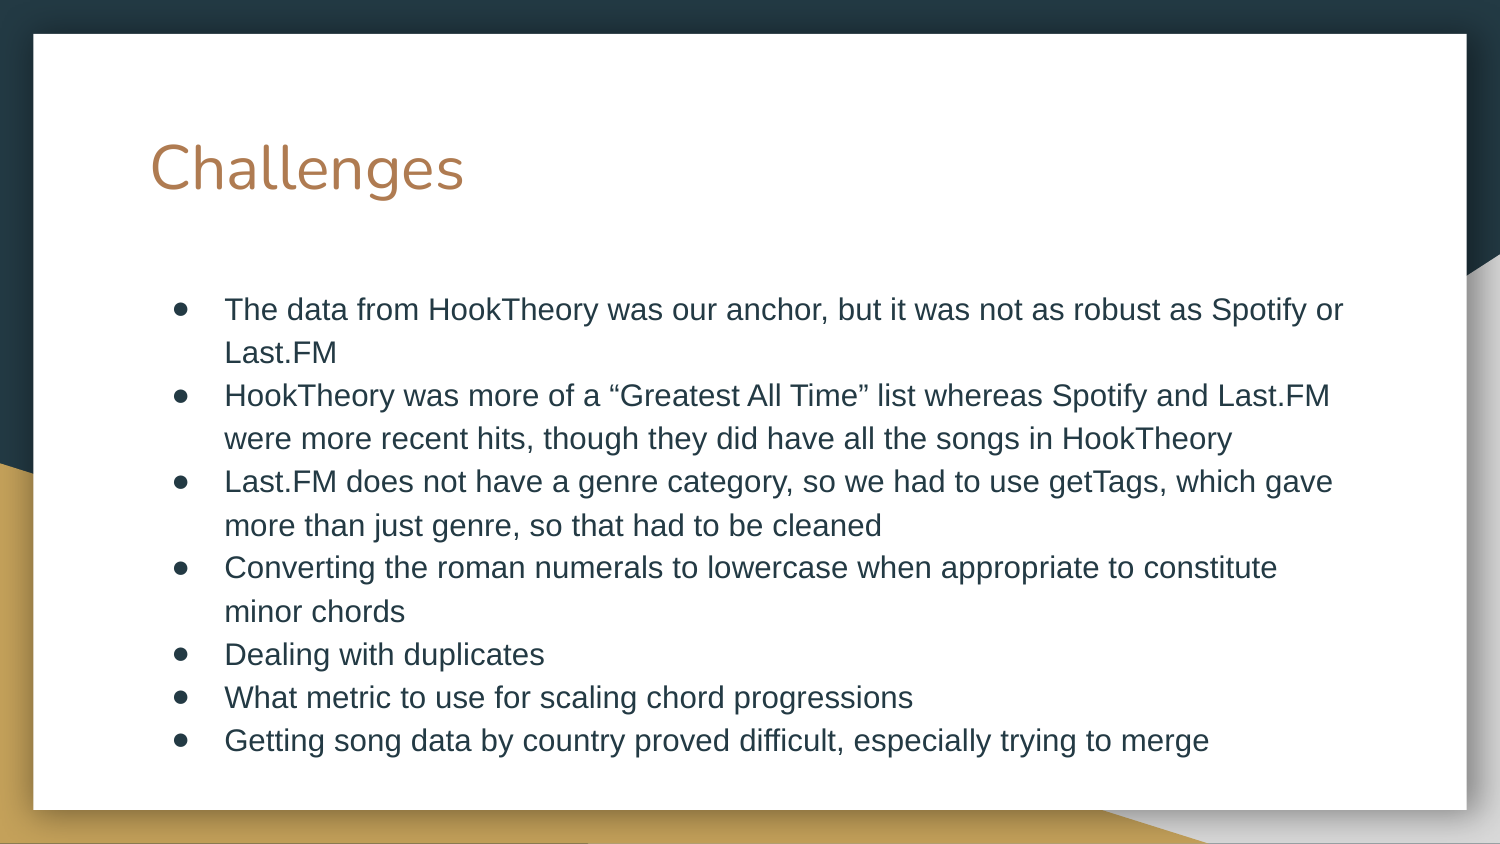

# Challenges
The data from HookTheory was our anchor, but it was not as robust as Spotify or Last.FM
HookTheory was more of a “Greatest All Time” list whereas Spotify and Last.FM were more recent hits, though they did have all the songs in HookTheory
Last.FM does not have a genre category, so we had to use getTags, which gave more than just genre, so that had to be cleaned
Converting the roman numerals to lowercase when appropriate to constitute minor chords
Dealing with duplicates
What metric to use for scaling chord progressions
Getting song data by country proved difficult, especially trying to merge